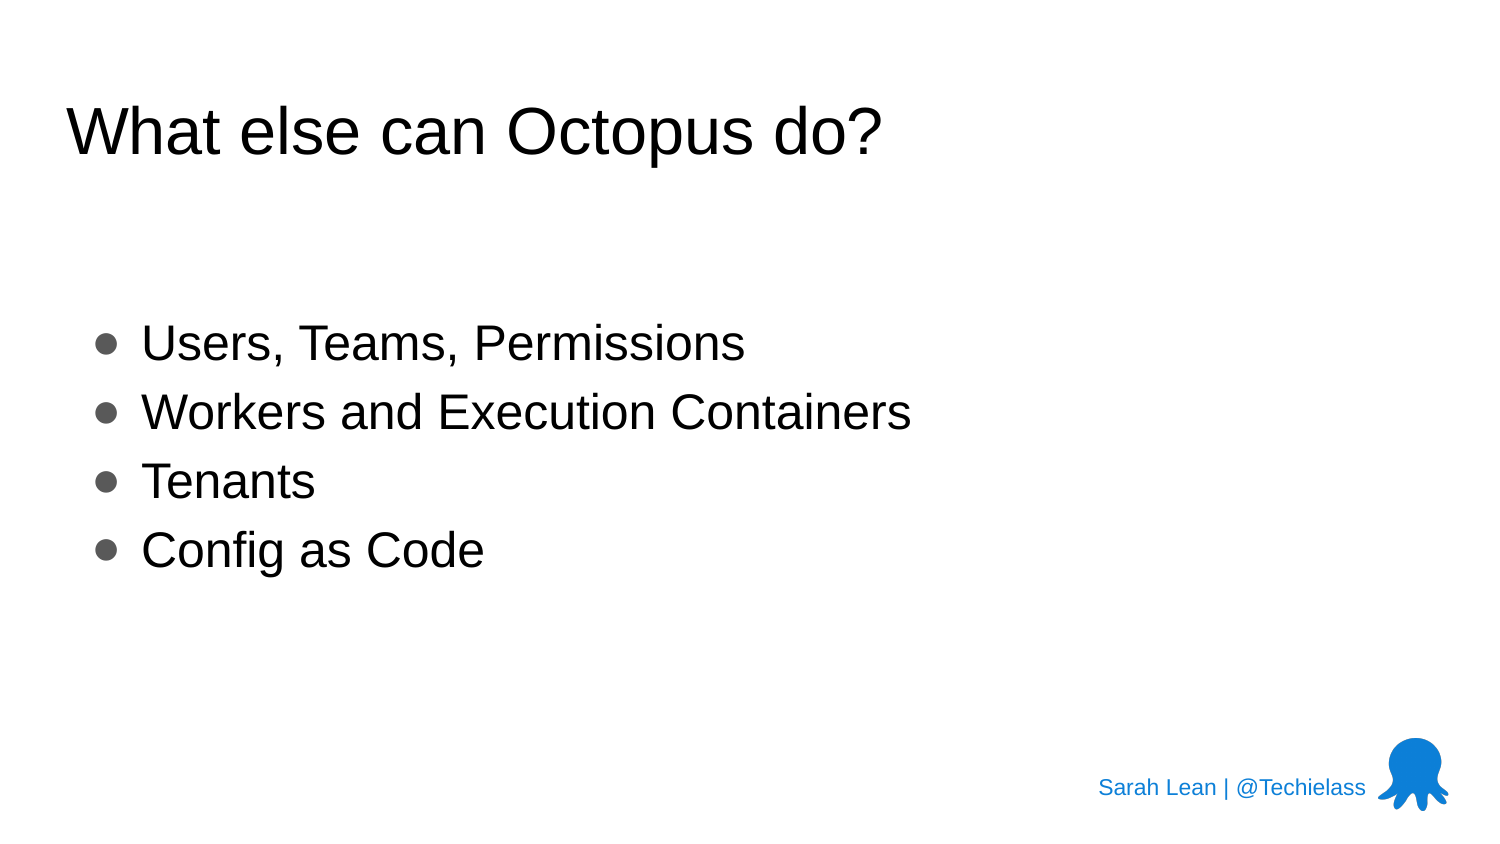

# What else can Octopus do?
Users, Teams, Permissions
Workers and Execution Containers
Tenants
Config as Code